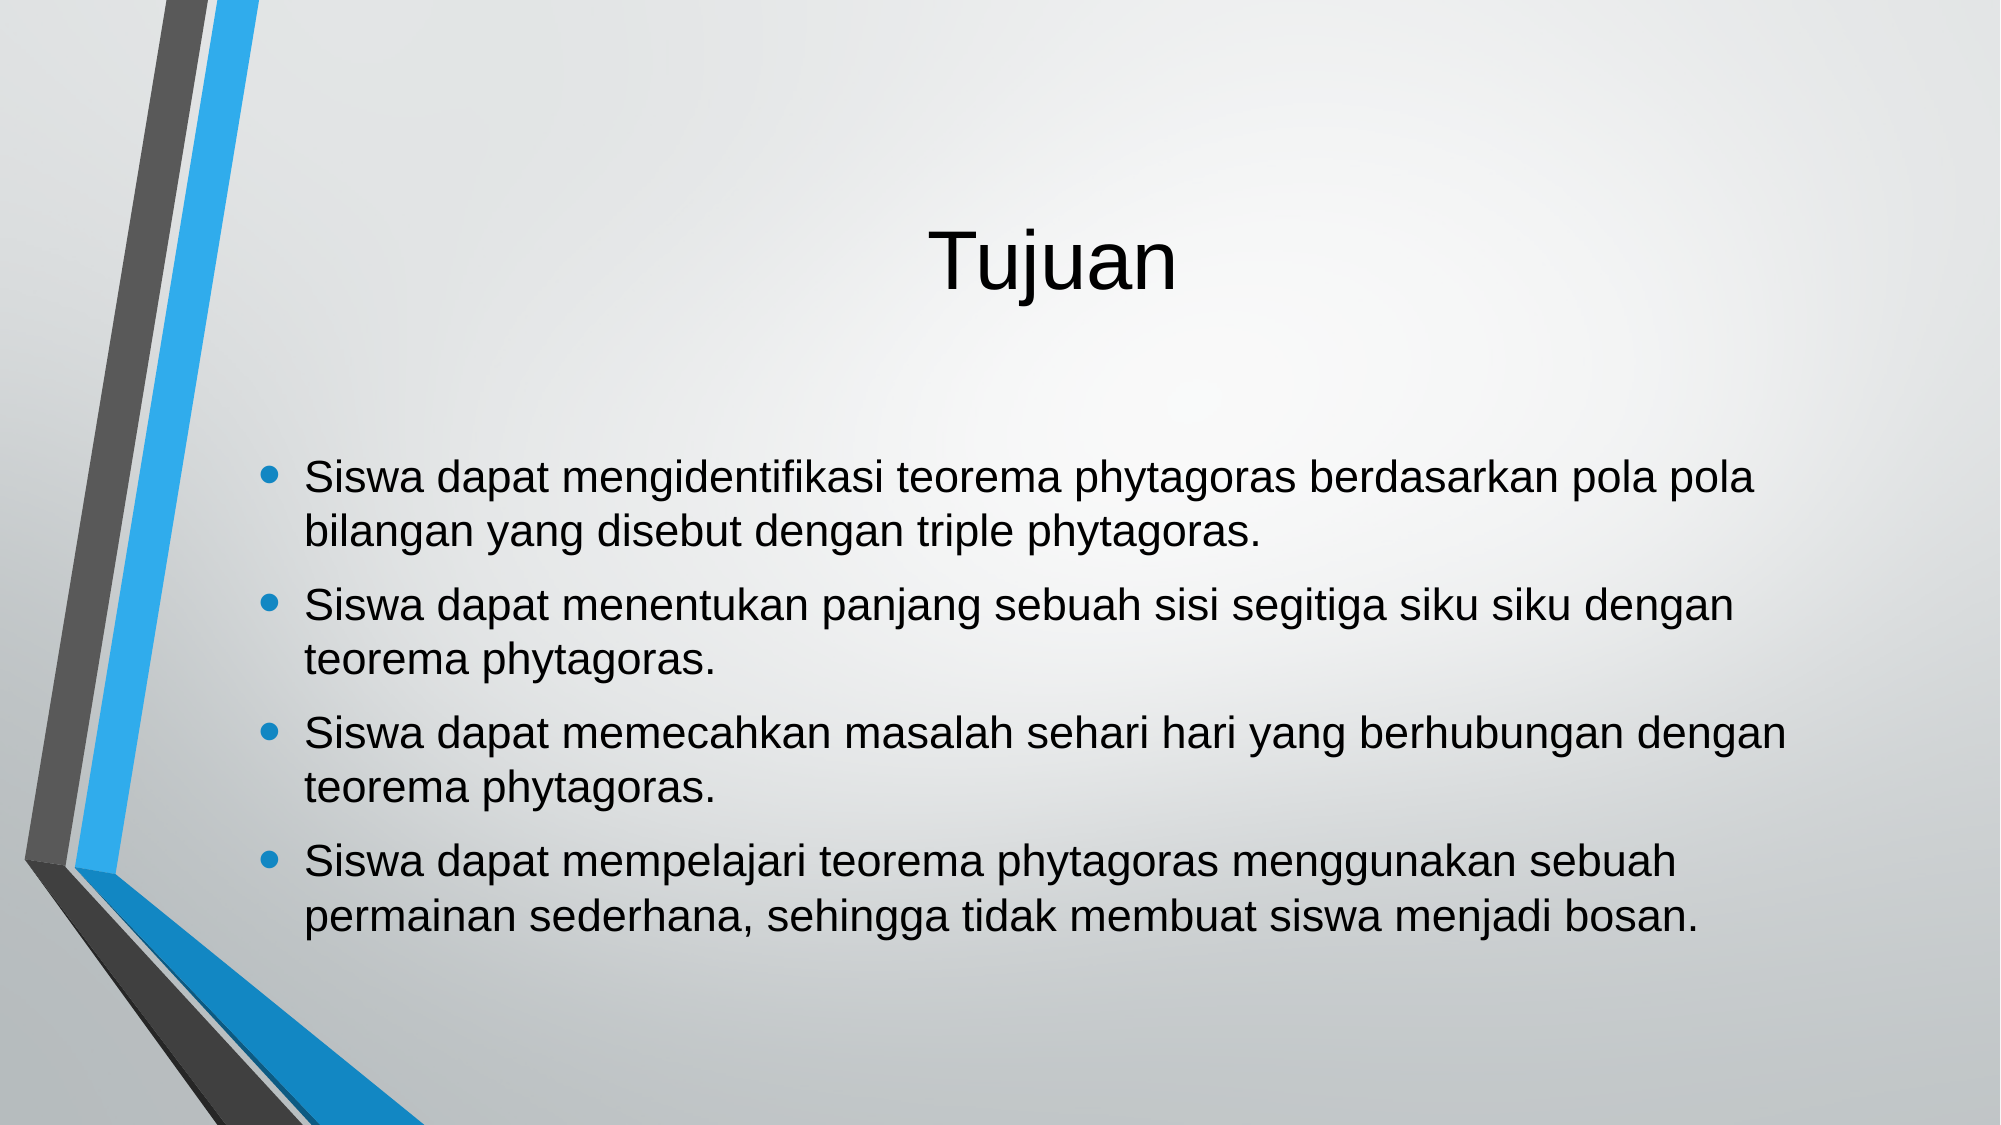

# Tujuan
Siswa dapat mengidentifikasi teorema phytagoras berdasarkan pola pola bilangan yang disebut dengan triple phytagoras.
Siswa dapat menentukan panjang sebuah sisi segitiga siku siku dengan teorema phytagoras.
Siswa dapat memecahkan masalah sehari hari yang berhubungan dengan teorema phytagoras.
Siswa dapat mempelajari teorema phytagoras menggunakan sebuah permainan sederhana, sehingga tidak membuat siswa menjadi bosan.